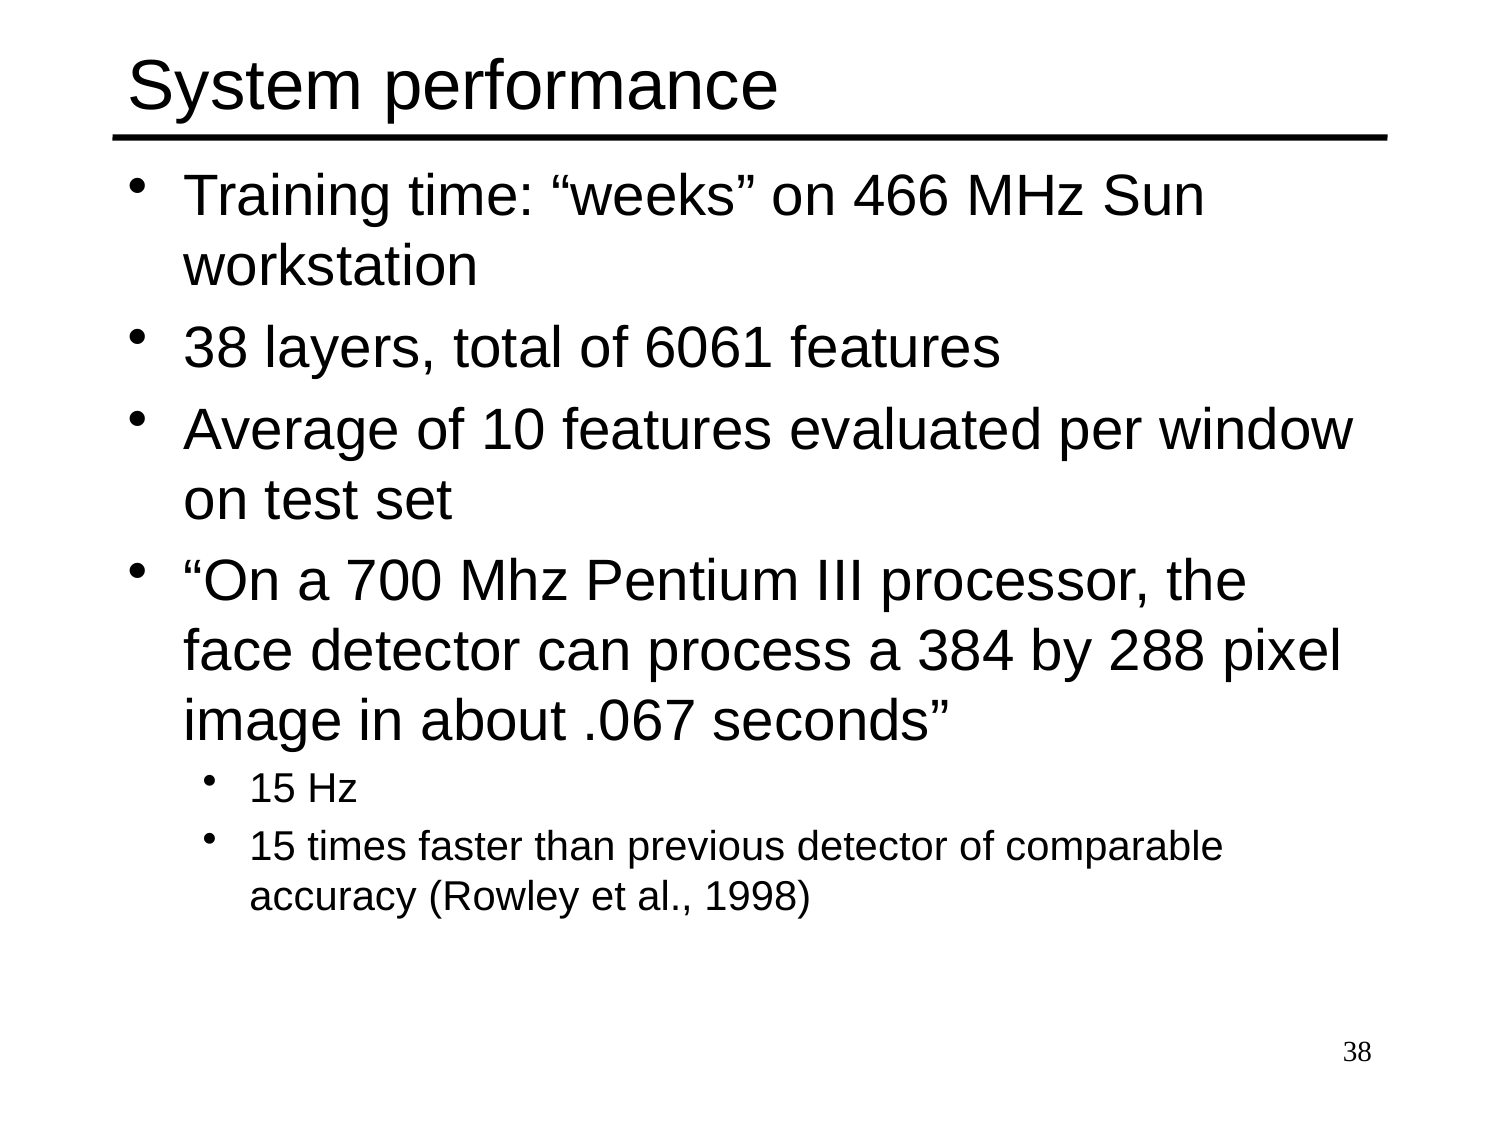

# System performance
Training time: “weeks” on 466 MHz Sun workstation
38 layers, total of 6061 features
Average of 10 features evaluated per window on test set
“On a 700 Mhz Pentium III processor, the face detector can process a 384 by 288 pixel image in about .067 seconds”
15 Hz
15 times faster than previous detector of comparable accuracy (Rowley et al., 1998)
38